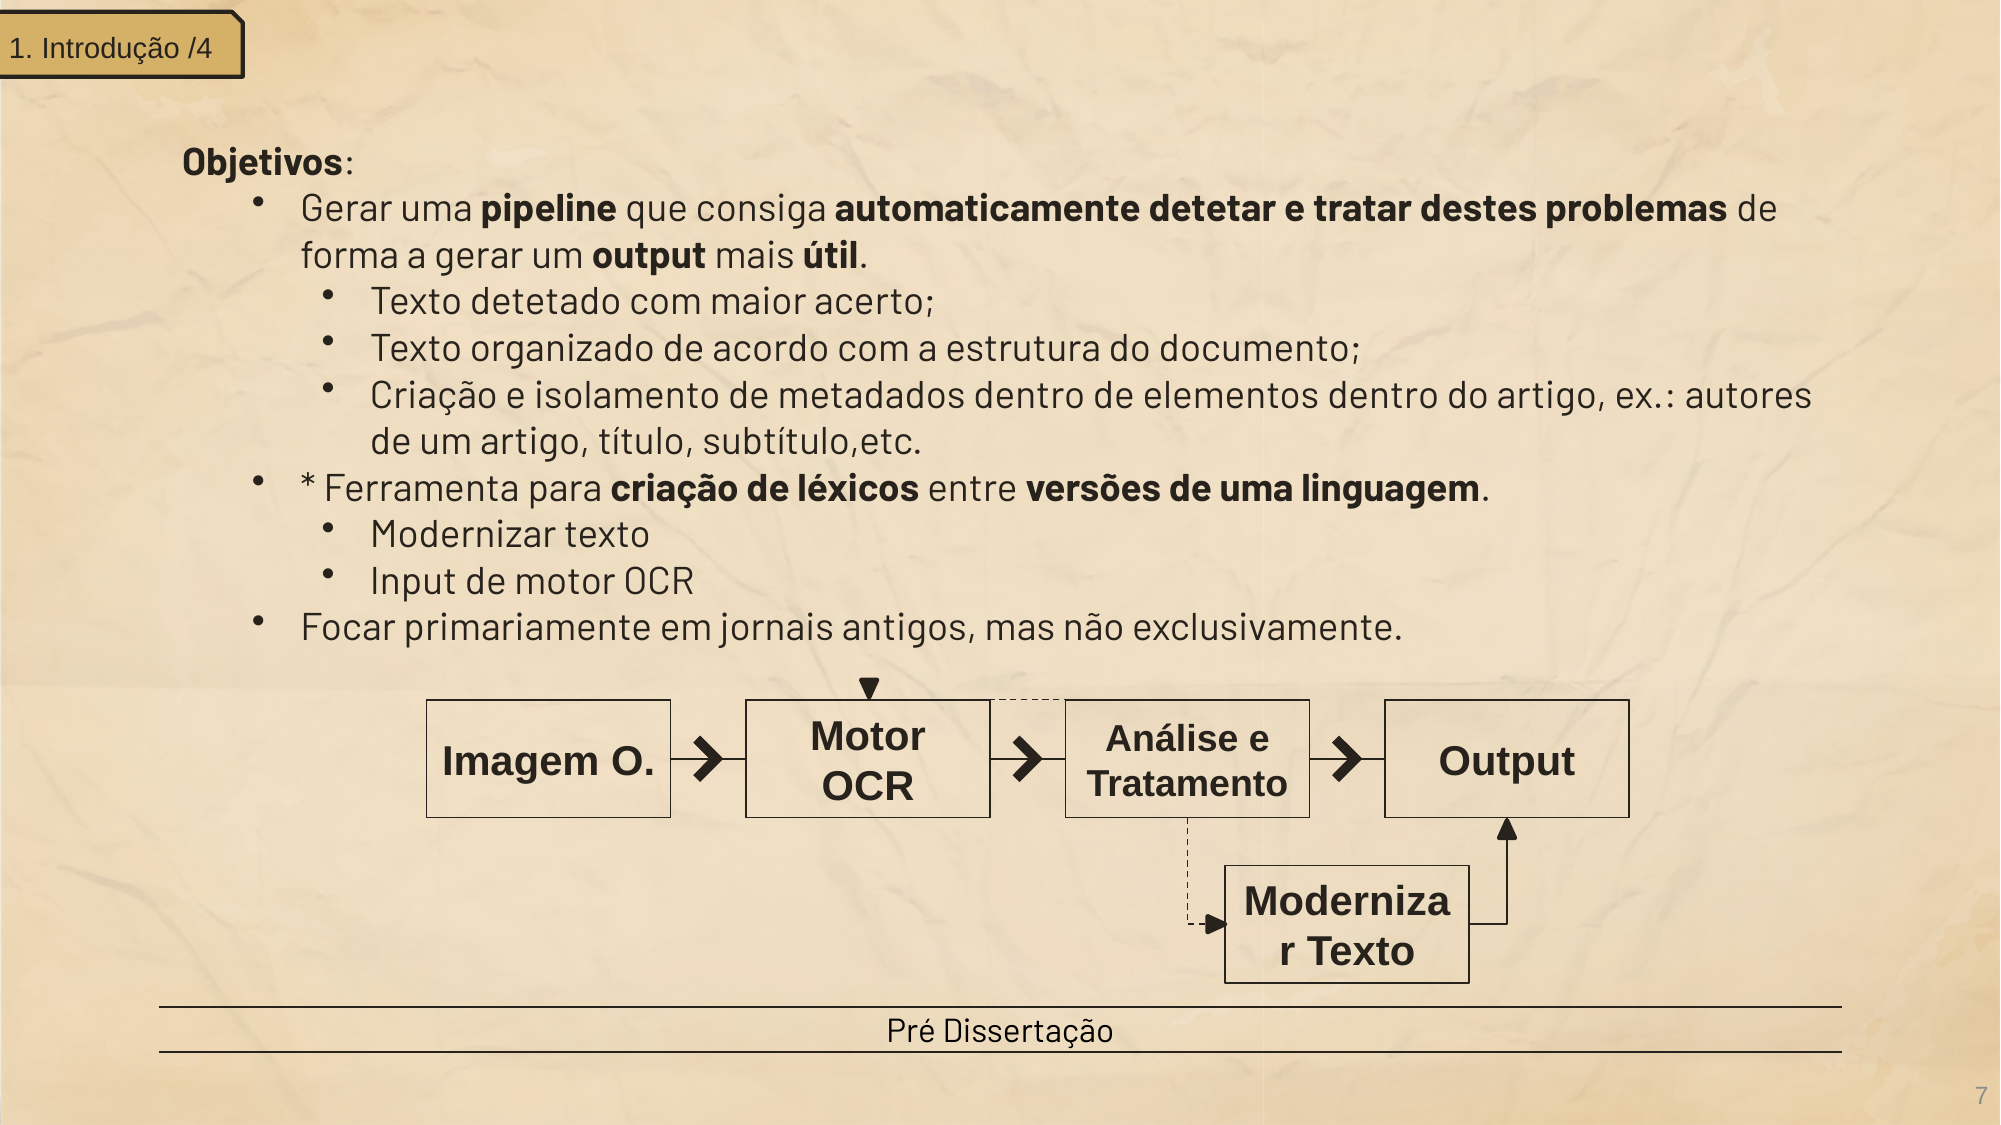

1. Introdução /4
Objetivos:
Gerar uma pipeline que consiga automaticamente detetar e tratar destes problemas de forma a gerar um output mais útil.
Texto detetado com maior acerto;
Texto organizado de acordo com a estrutura do documento;
Criação e isolamento de metadados dentro de elementos dentro do artigo, ex.: autores de um artigo, título, subtítulo,etc.
* Ferramenta para criação de léxicos entre versões de uma linguagem.
Modernizar texto
Input de motor OCR
Focar primariamente em jornais antigos, mas não exclusivamente.

Imagem O.

Motor OCR
Análise e Tratamento
Output

Modernizar Texto

Pré Dissertação
7